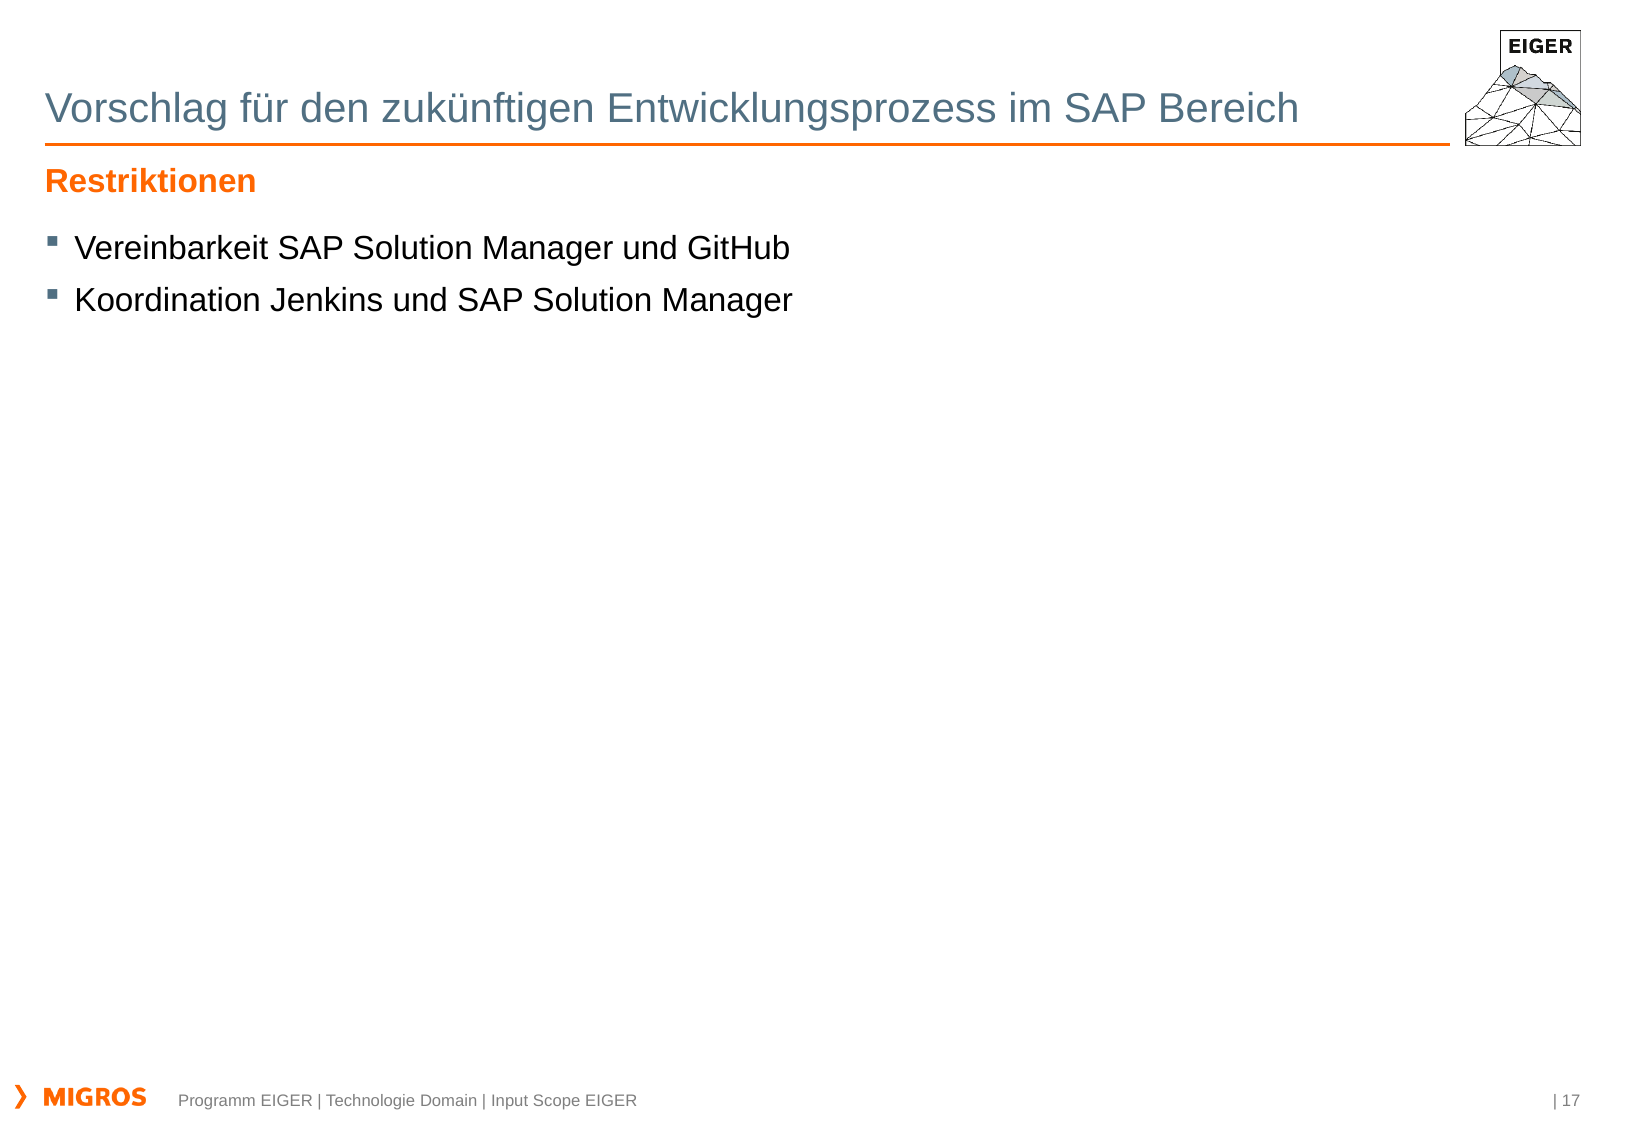

# Vorschlag für den zukünftigen Entwicklungsprozess im SAP Bereich
Restriktionen
Vereinbarkeit SAP Solution Manager und GitHub
Koordination Jenkins und SAP Solution Manager

| 17
Programm EIGER | Technologie Domain | Input Scope EIGER